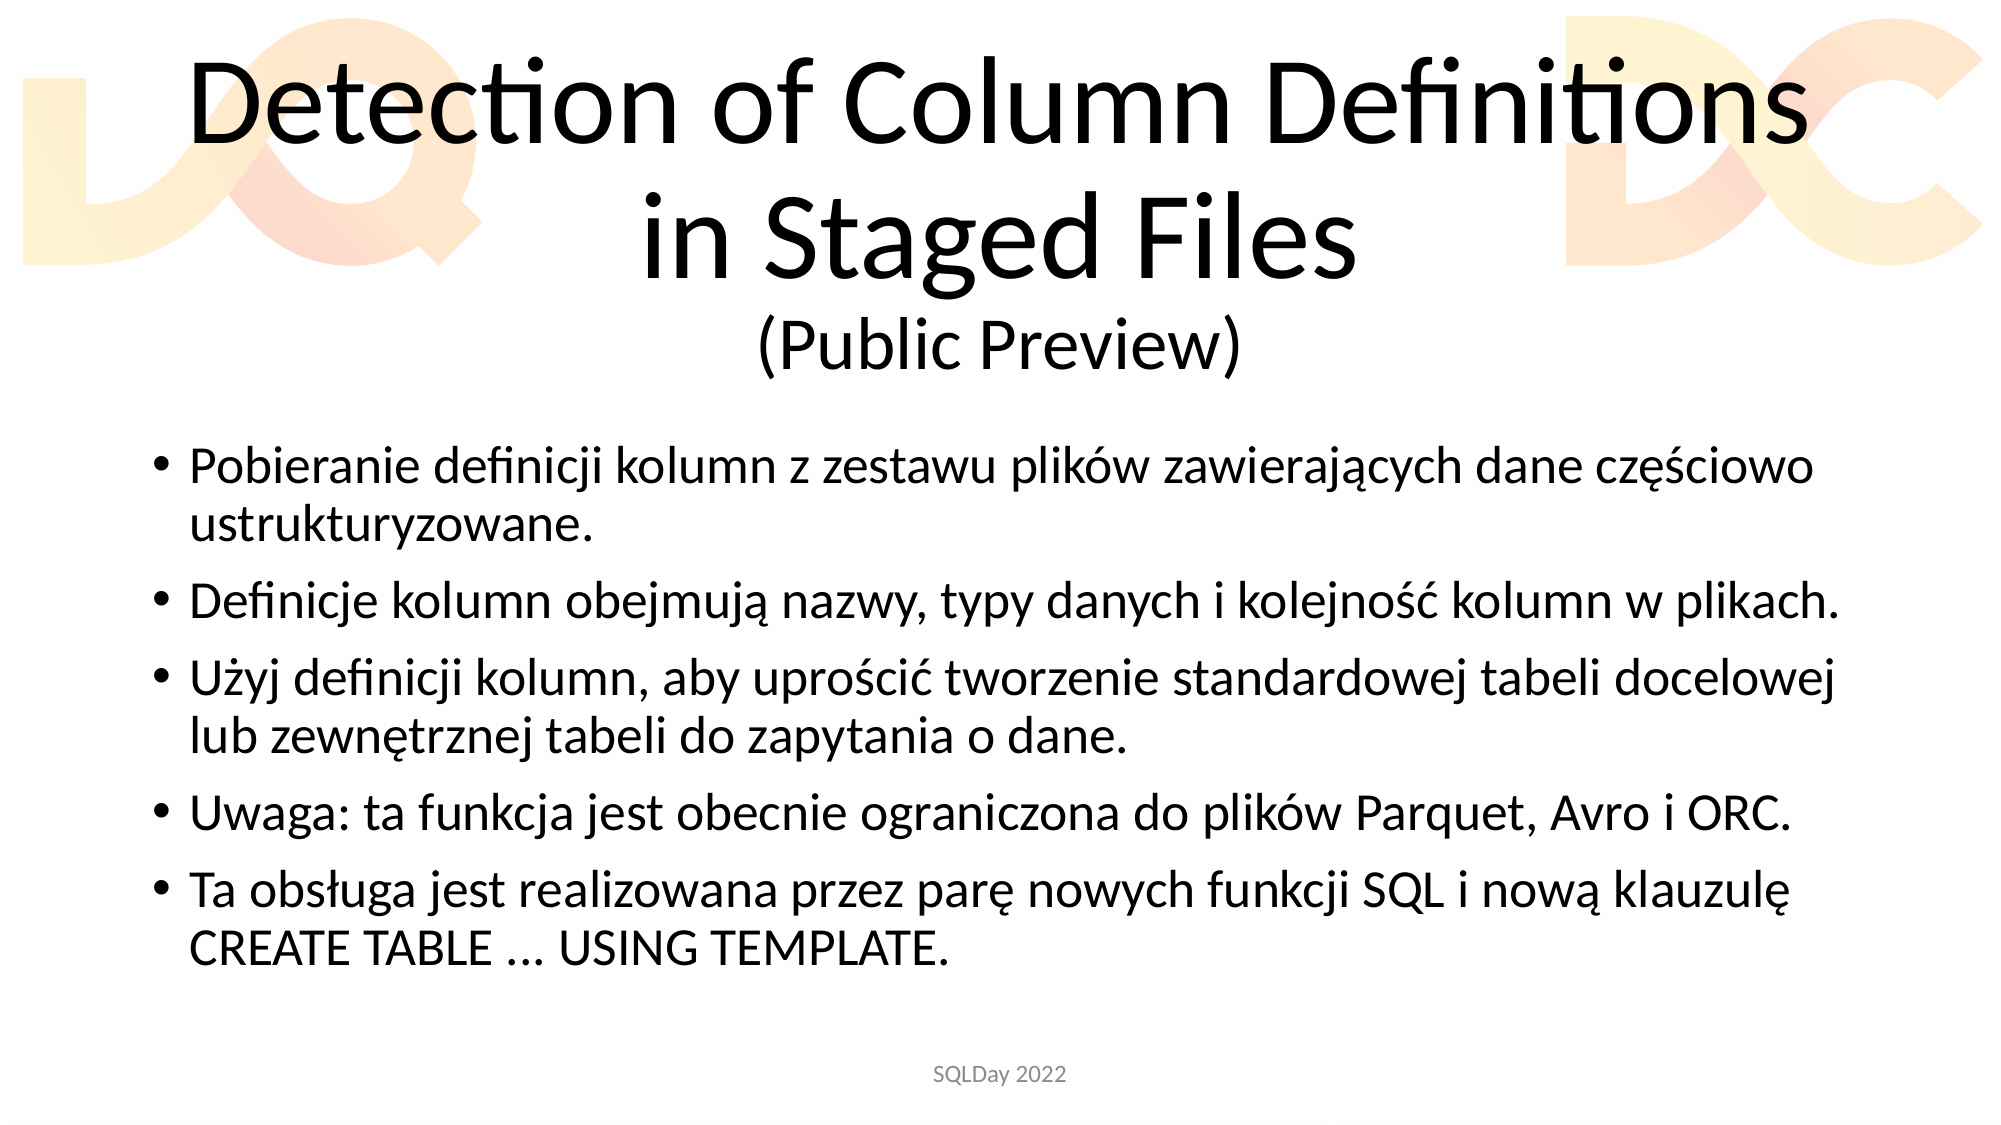

# Detection of Column Definitions in Staged Files (Public Preview)
Pobieranie definicji kolumn z zestawu plików zawierających dane częściowo ustrukturyzowane.
Definicje kolumn obejmują nazwy, typy danych i kolejność kolumn w plikach.
Użyj definicji kolumn, aby uprościć tworzenie standardowej tabeli docelowej lub zewnętrznej tabeli do zapytania o dane.
Uwaga: ta funkcja jest obecnie ograniczona do plików Parquet, Avro i ORC.
Ta obsługa jest realizowana przez parę nowych funkcji SQL i nową klauzulę CREATE TABLE ... USING TEMPLATE.
SQLDay 2022